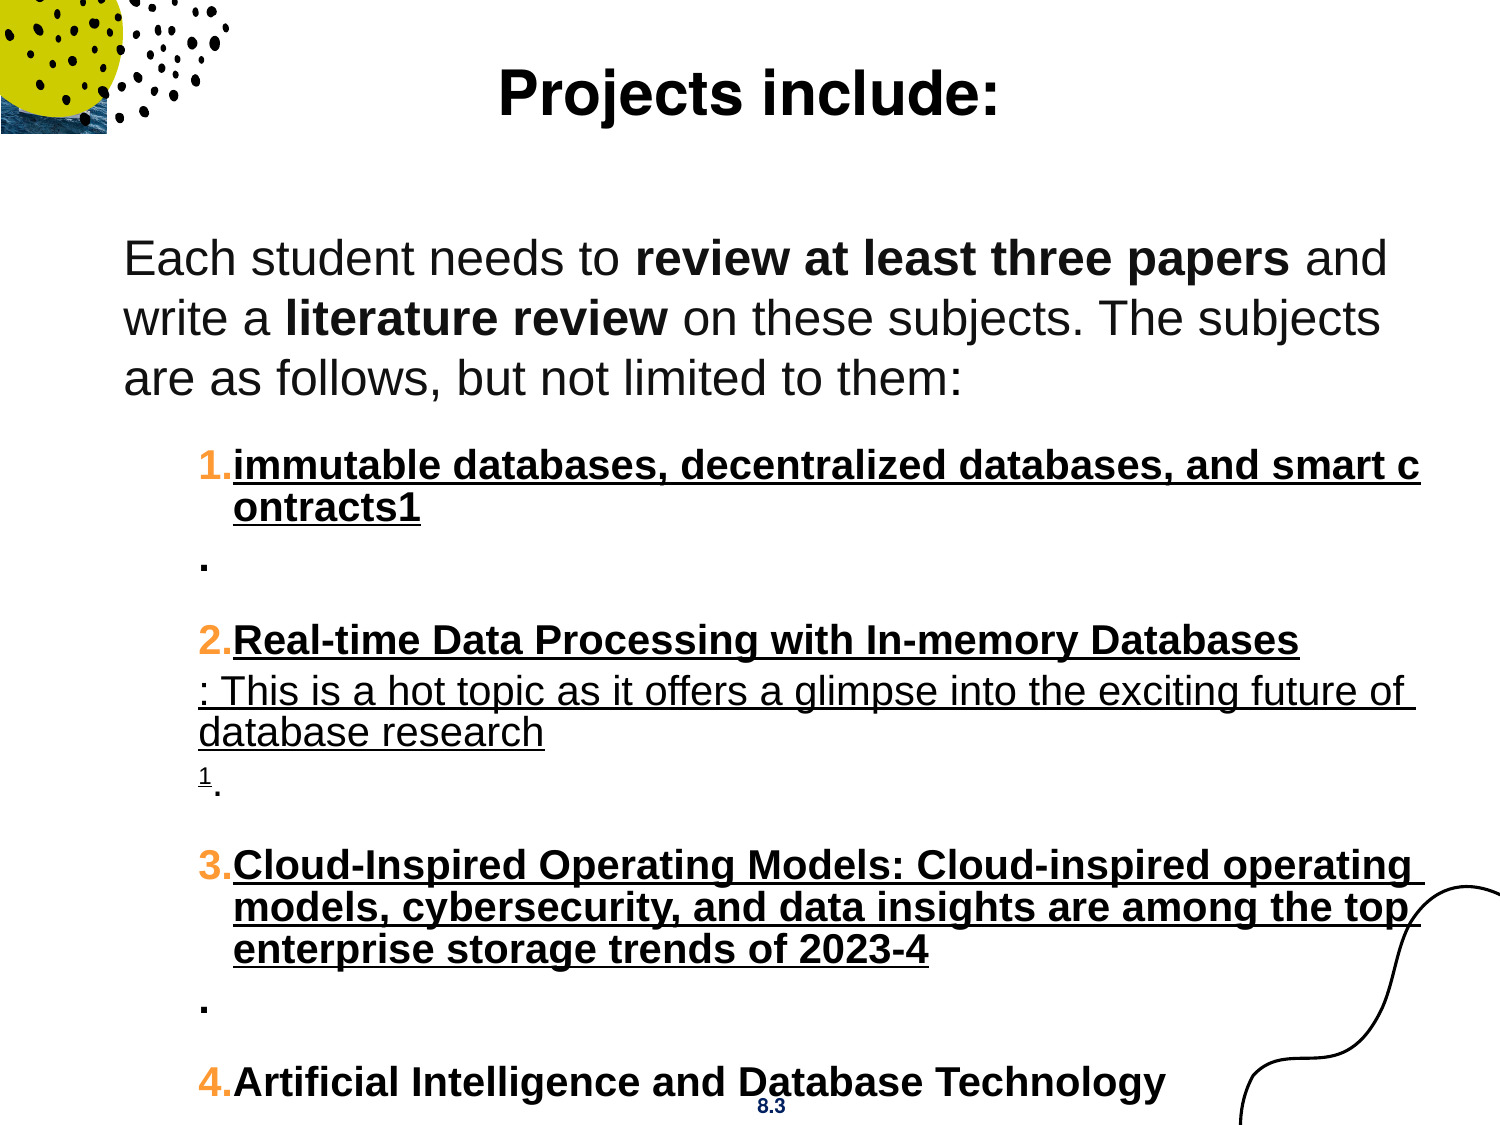

# Projects include:
Each student needs to review at least three papers and write a literature review on these subjects. The subjects are as follows, but not limited to them:
immutable databases, decentralized databases, and smart contracts1.
Real-time Data Processing with In-memory Databases: This is a hot topic as it offers a glimpse into the exciting future of database research1.
Cloud-Inspired Operating Models: Cloud-inspired operating models, cybersecurity, and data insights are among the top enterprise storage trends of 2023-4.
Artificial Intelligence and Database Technology
Object Storage as Primary Storage, LLM